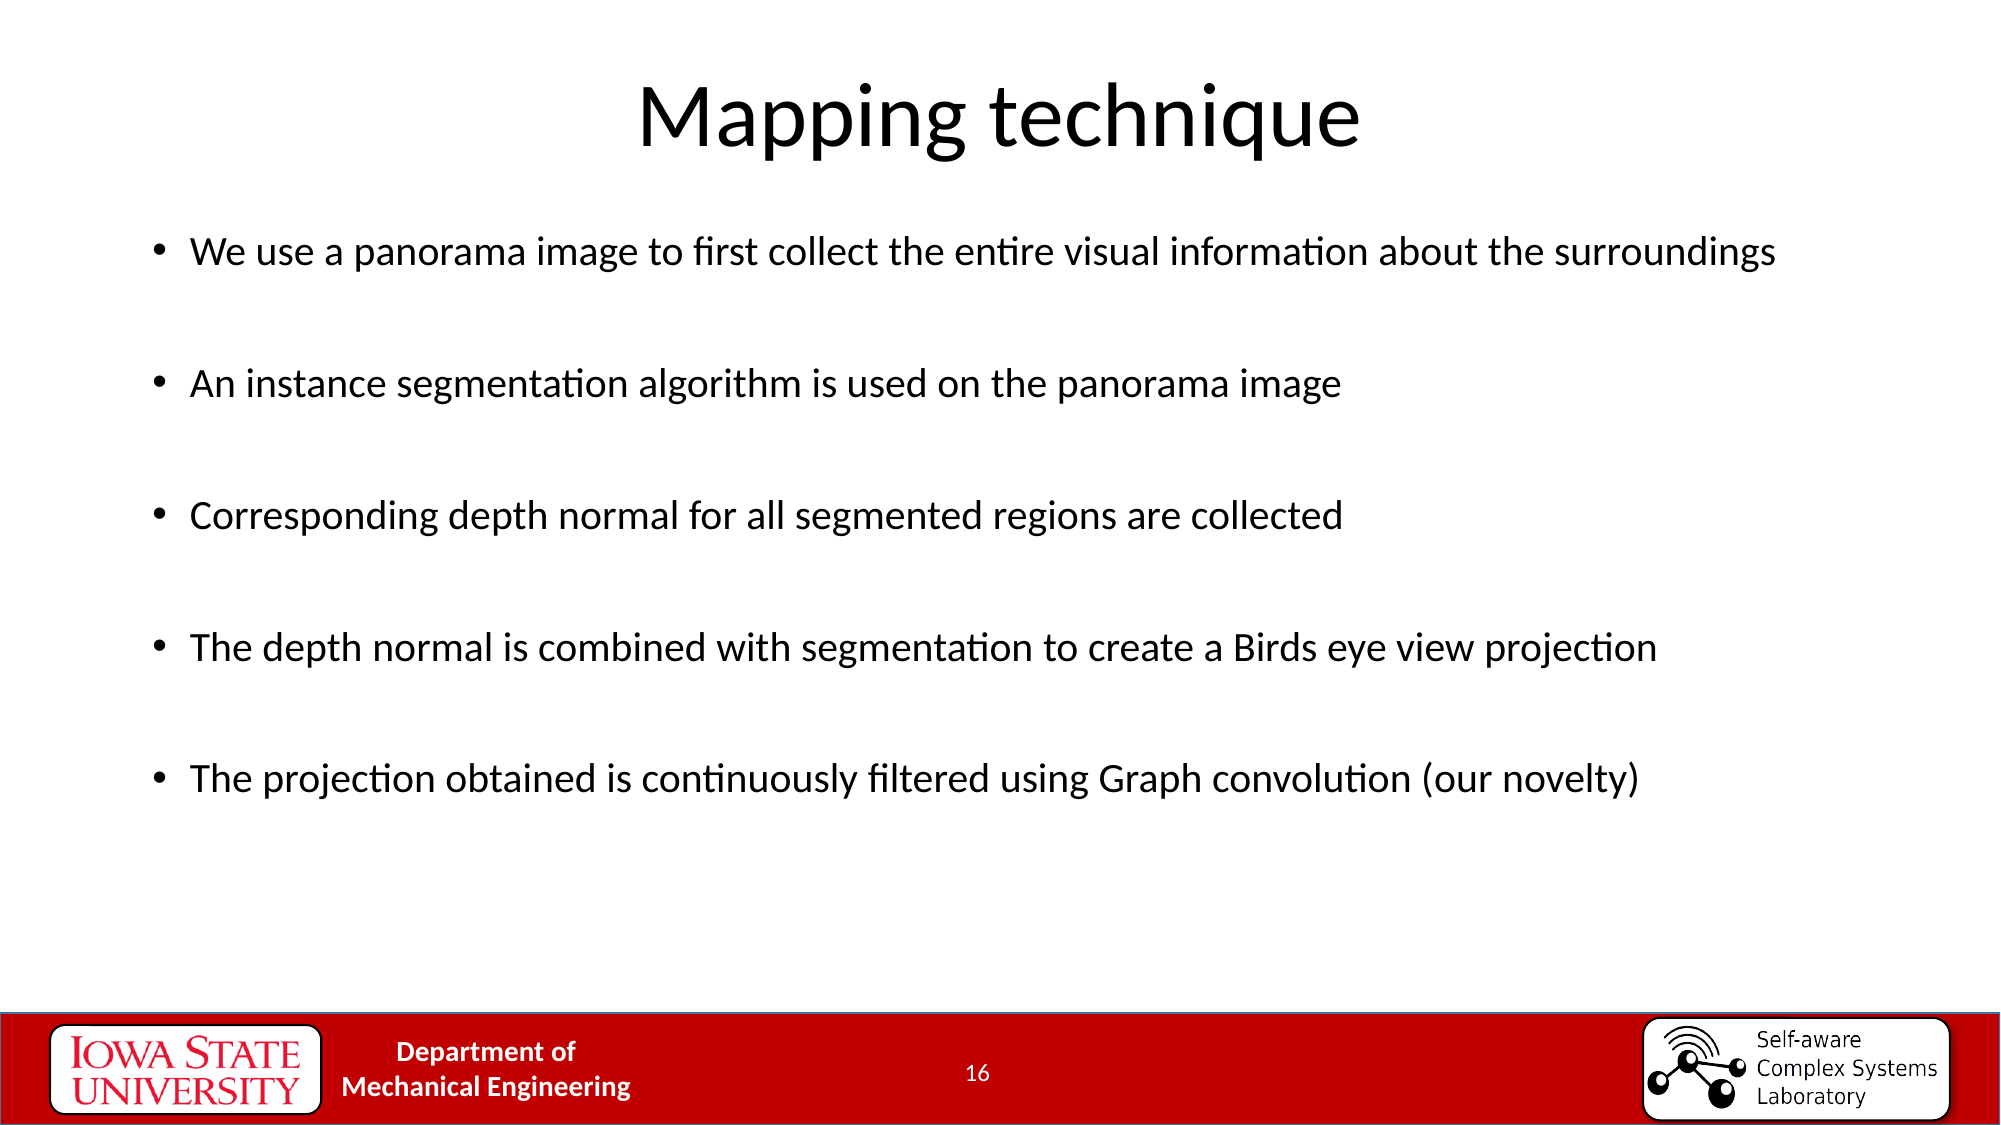

# Mapping technique
We use a panorama image to first collect the entire visual information about the surroundings

An instance segmentation algorithm is used on the panorama image

Corresponding depth normal for all segmented regions are collected

The depth normal is combined with segmentation to create a Birds eye view projection

The projection obtained is continuously filtered using Graph convolution (our novelty)
16